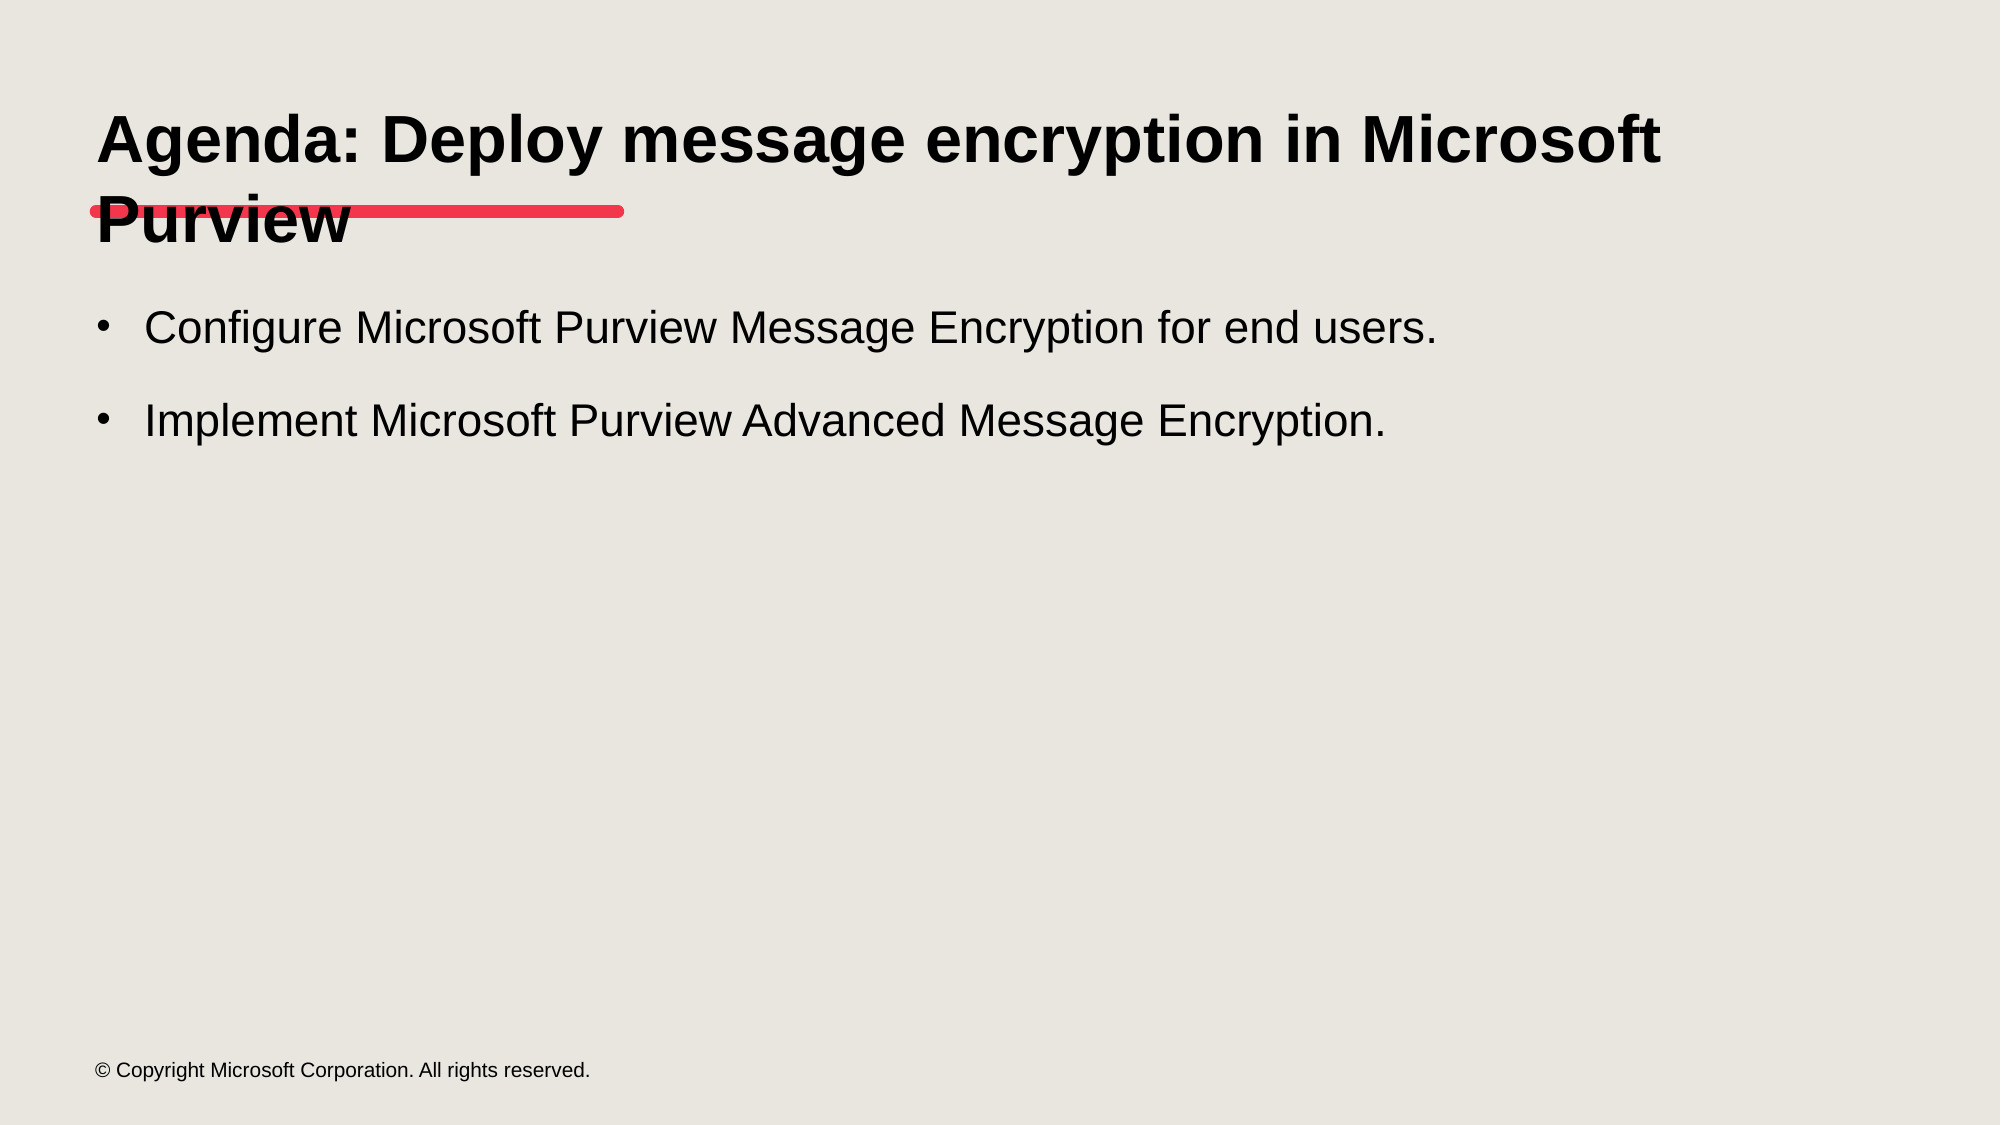

# Agenda: Deploy message encryption in Microsoft Purview
Configure Microsoft Purview Message Encryption for end users.
Implement Microsoft Purview Advanced Message Encryption.